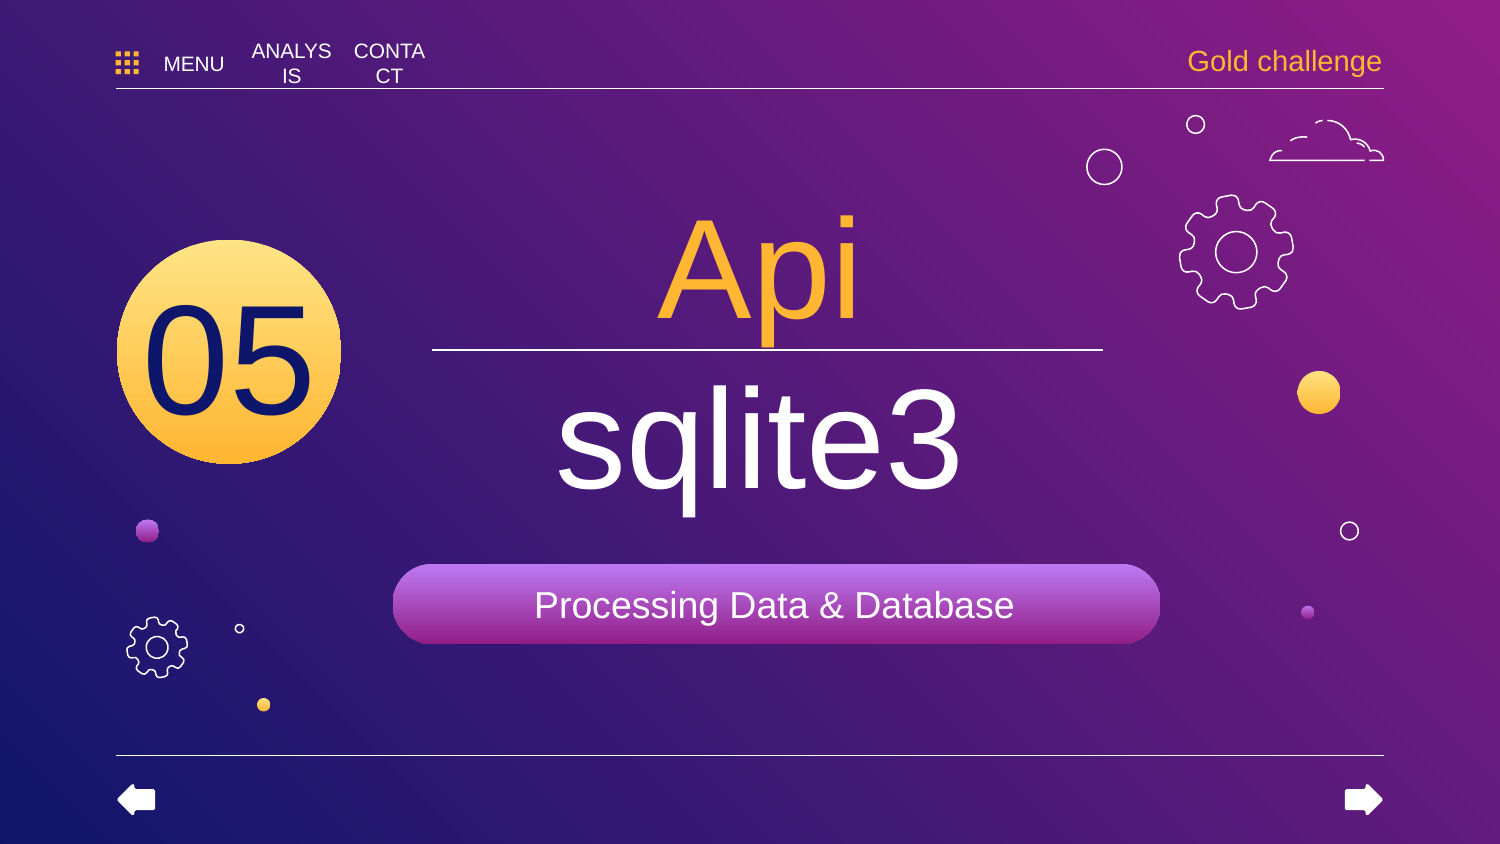

Gold challenge
MENU
ANALYSIS
CONTACT

Api
sqlite3

05

Processing Data & Database